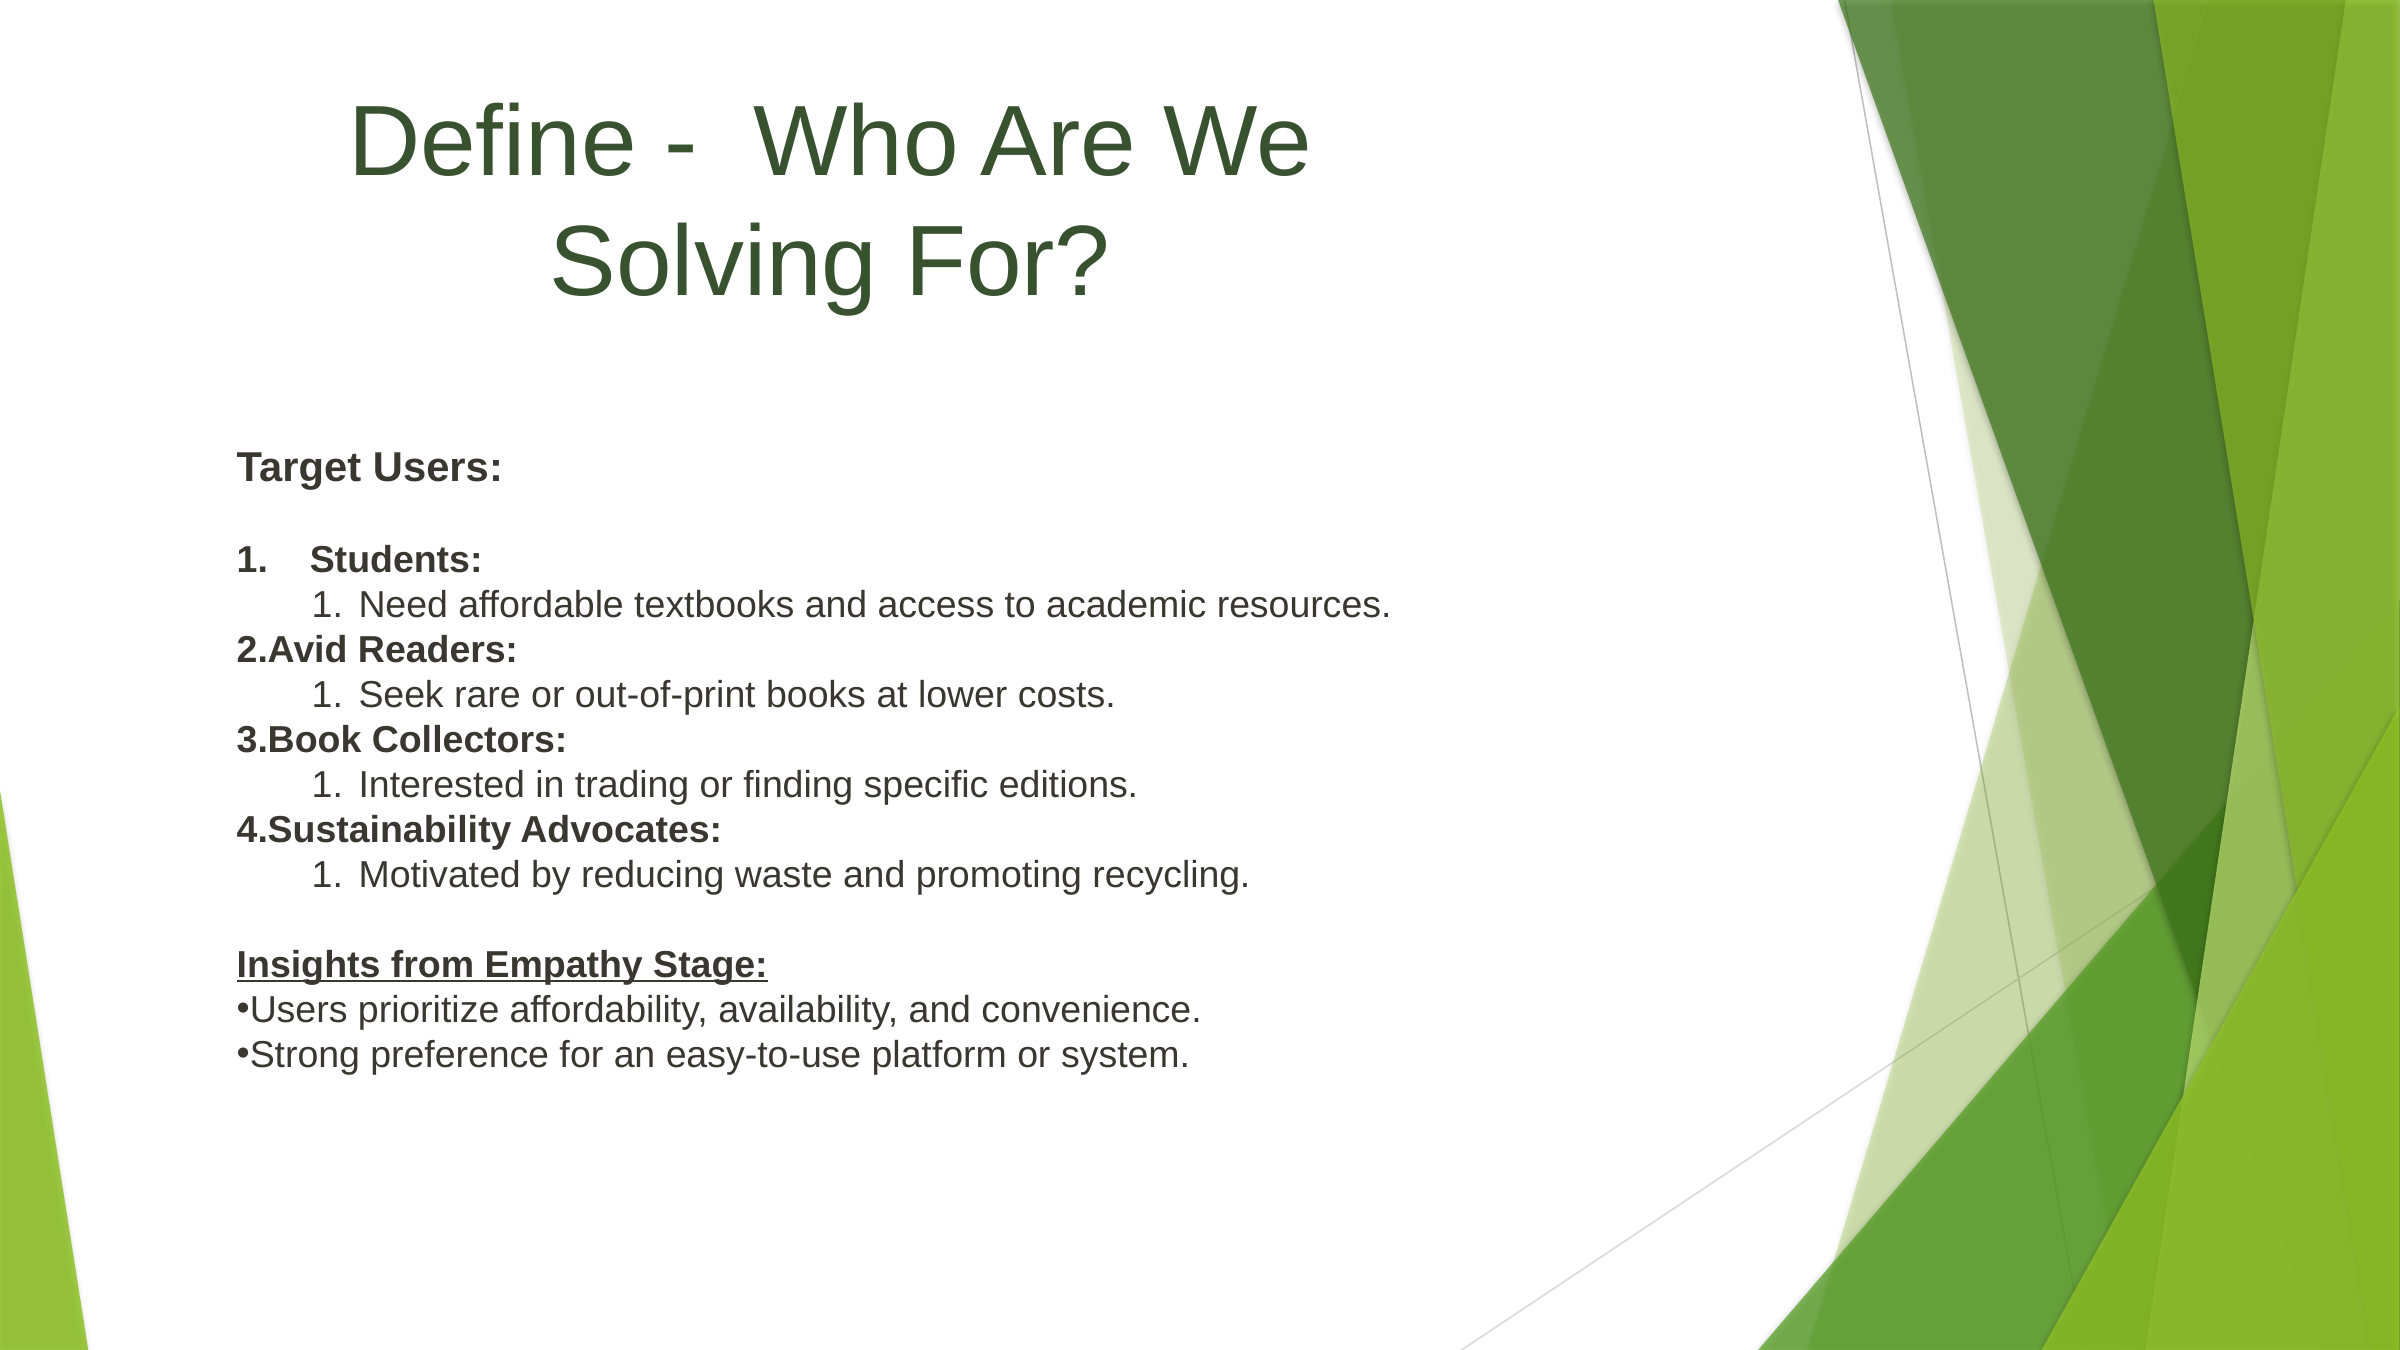

Define -  Who Are We Solving For?

Target Users:

    Students:
Need affordable textbooks and access to academic resources.
Avid Readers:
Seek rare or out-of-print books at lower costs.
Book Collectors:
Interested in trading or finding specific editions.
Sustainability Advocates:
Motivated by reducing waste and promoting recycling.

Insights from Empathy Stage:
Users prioritize affordability, availability, and convenience.
Strong preference for an easy-to-use platform or system.